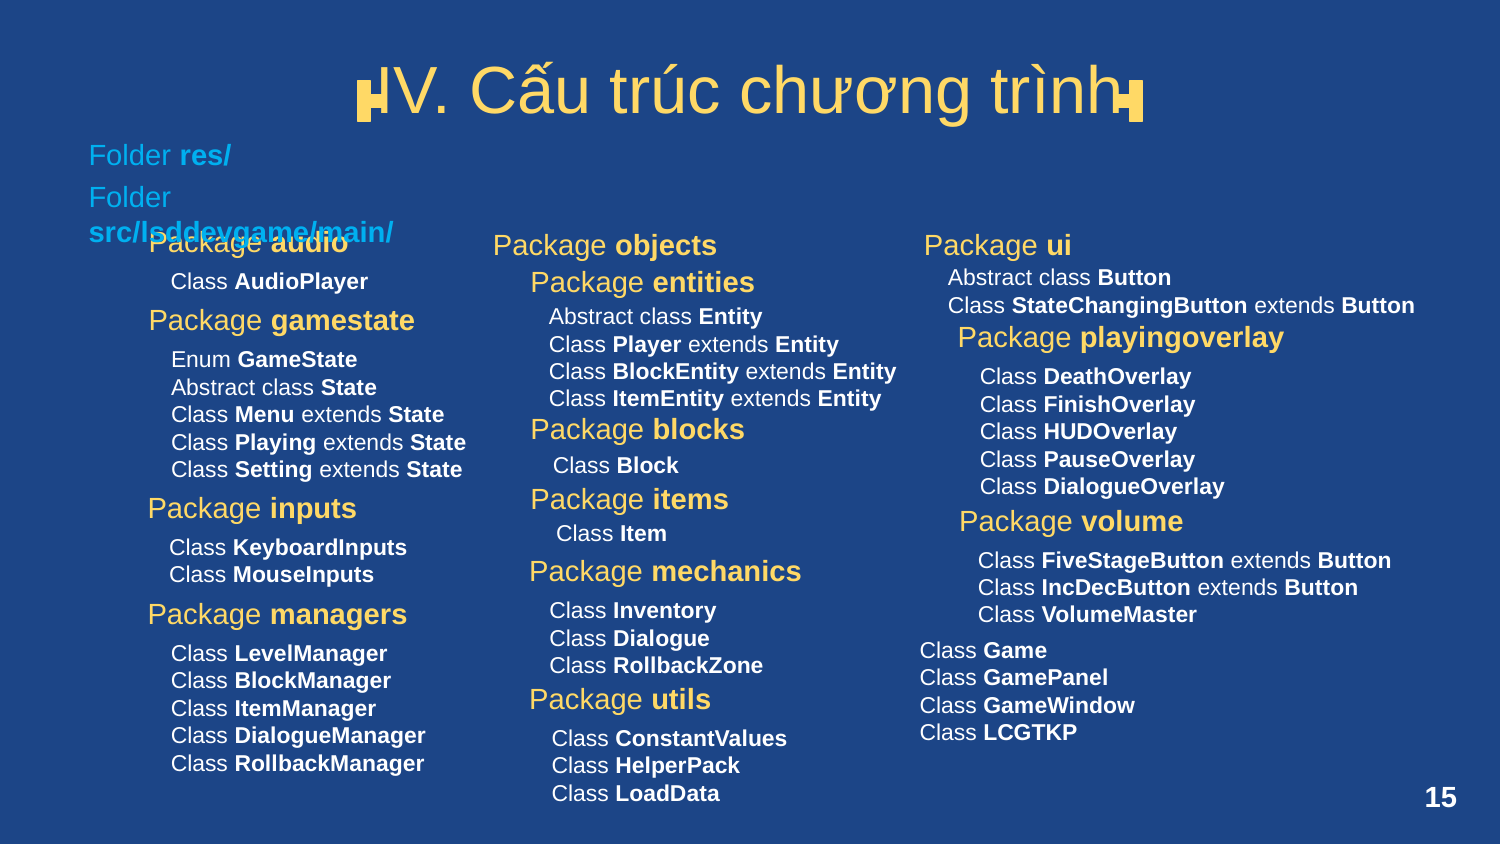

# IV. Cấu trúc chương trình

Folder res/
Folder src/lsddevgame/main/
Package audio
Package objects
Package ui
Abstract class Button
Class StateChangingButton extends Button
Package entities
Class AudioPlayer
Package gamestate
Abstract class Entity
Class Player extends Entity
Class BlockEntity extends Entity
Class ItemEntity extends Entity
Package playingoverlay
Enum GameState
Abstract class State
Class Menu extends State
Class Playing extends State
Class Setting extends State
Class DeathOverlay
Class FinishOverlay
Class HUDOverlay
Class PauseOverlay
Class DialogueOverlay
Package blocks
Class Block
Package items
Package inputs
Package volume
Class Item
Class KeyboardInputs
Class MouseInputs
Class FiveStageButton extends Button
Class IncDecButton extends Button
Class VolumeMaster
Package mechanics
Package managers
Class Inventory
Class Dialogue
Class RollbackZone
Class Game
Class GamePanel
Class GameWindow
Class LCGTKP
Class LevelManager
Class BlockManager
Class ItemManager
Class DialogueManager
Class RollbackManager
Package utils
Class ConstantValues
Class HelperPack
Class LoadData
15